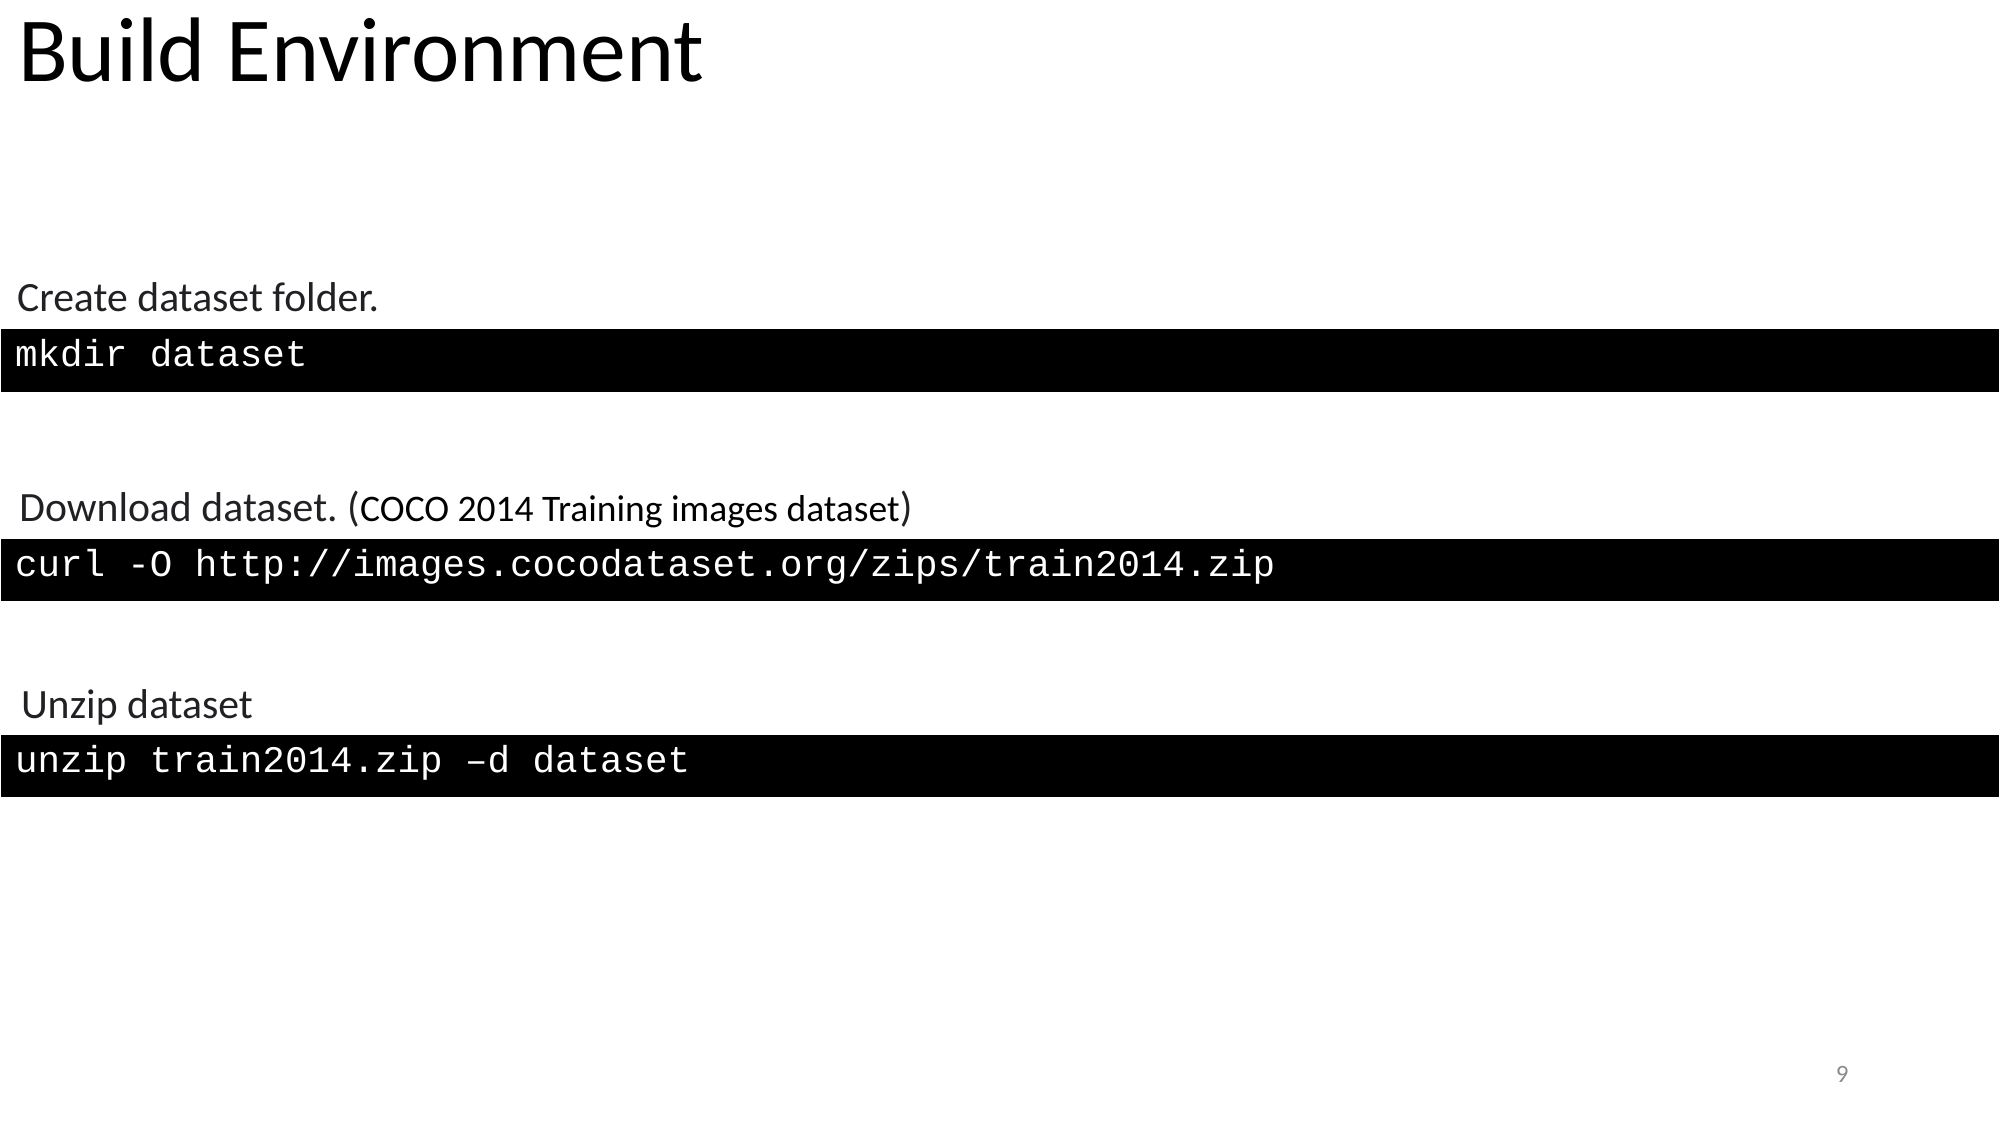

Build Environment
Create dataset folder.
| mkdir dataset |
| --- |
Download dataset. (COCO 2014 Training images dataset)
| curl -O http://images.cocodataset.org/zips/train2014.zip |
| --- |
Unzip dataset
| unzip train2014.zip –d dataset |
| --- |
9